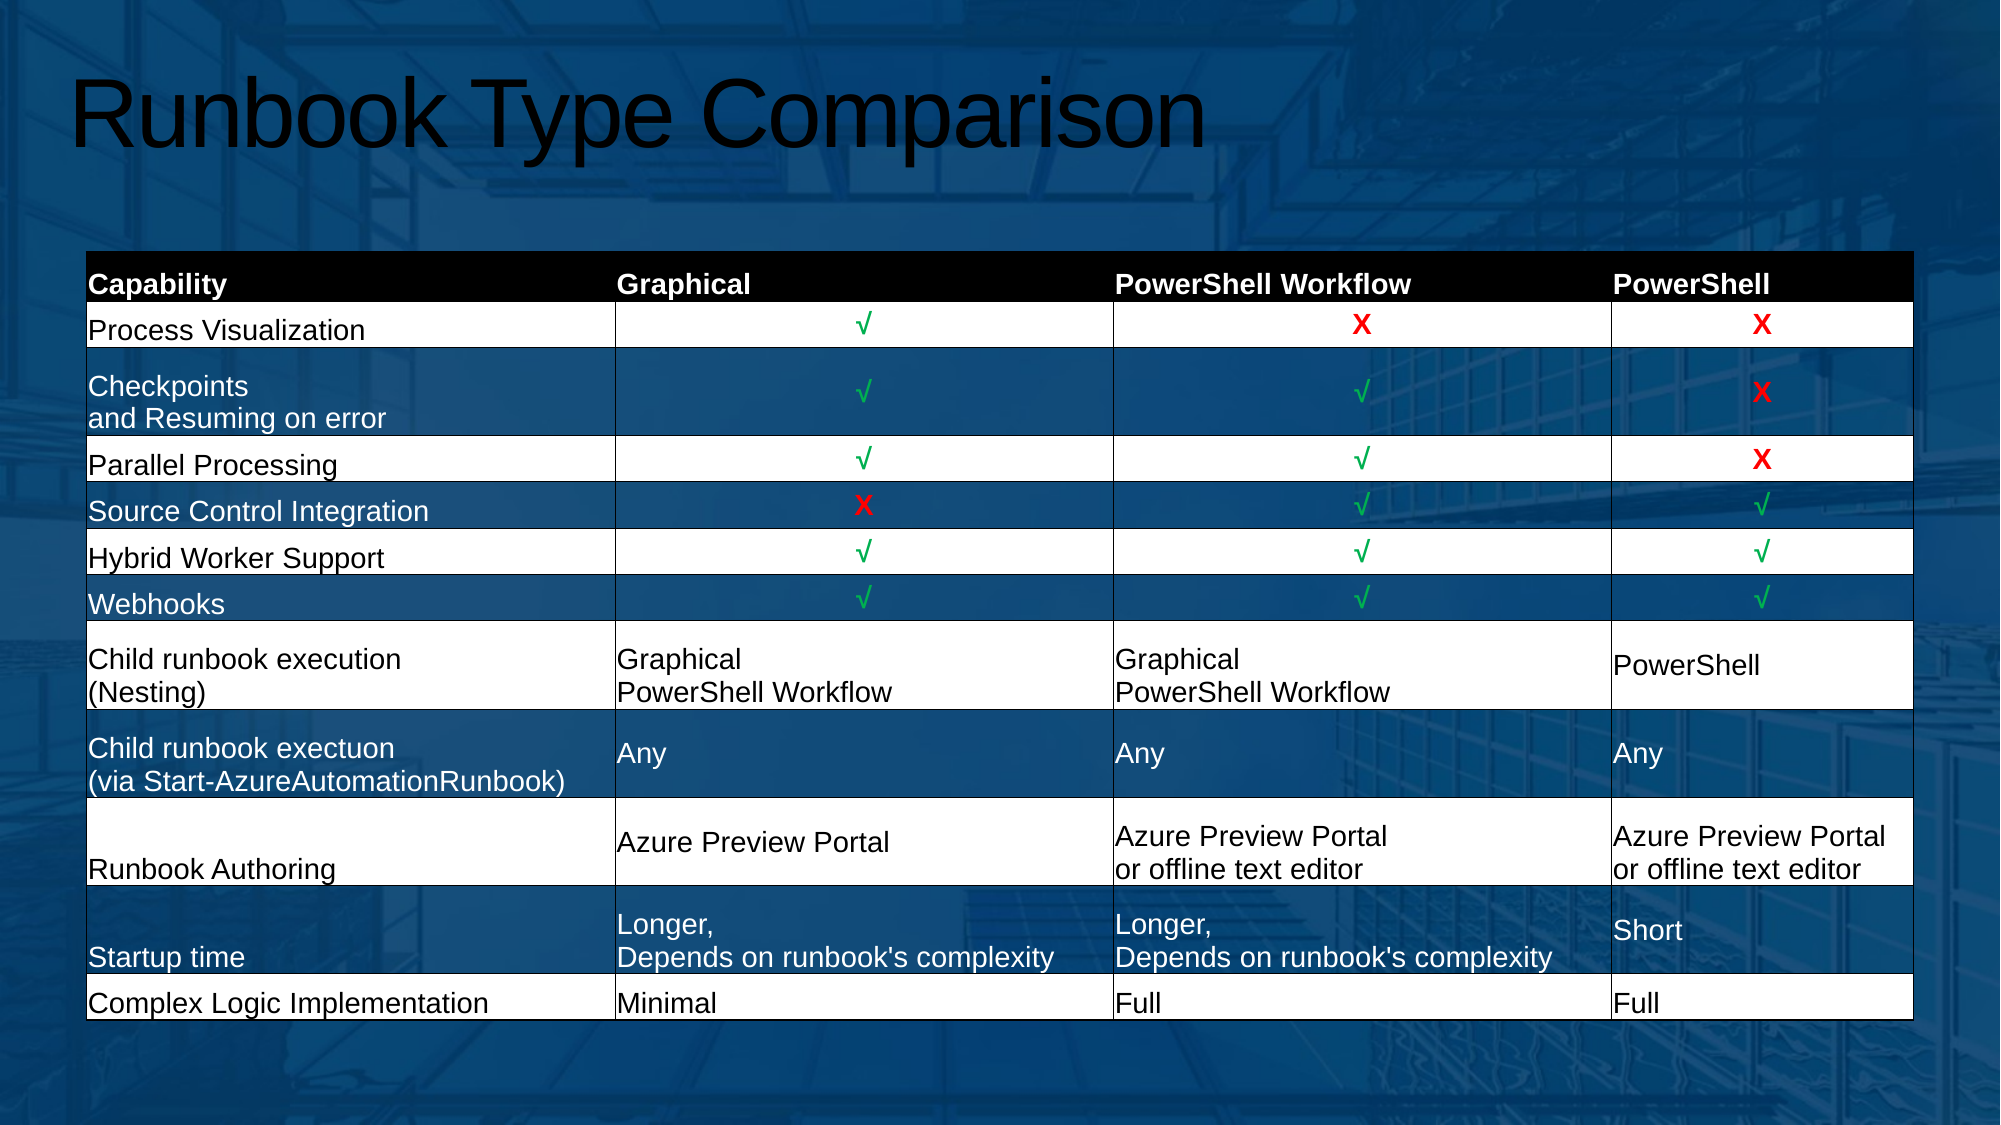

# Runbook Type Comparison
| Capability | Graphical | PowerShell Workflow | PowerShell |
| --- | --- | --- | --- |
| Process Visualization | √ | X | X |
| Checkpoints and Resuming on error | √ | √ | X |
| Parallel Processing | √ | √ | X |
| Source Control Integration | X | √ | √ |
| Hybrid Worker Support | √ | √ | √ |
| Webhooks | √ | √ | √ |
| Child runbook execution (Nesting) | Graphical PowerShell Workflow | Graphical PowerShell Workflow | PowerShell |
| Child runbook exectuon (via Start-AzureAutomationRunbook) | Any | Any | Any |
| Runbook Authoring | Azure Preview Portal | Azure Preview Portal or offline text editor | Azure Preview Portal or offline text editor |
| Startup time | Longer, Depends on runbook's complexity | Longer, Depends on runbook's complexity | Short |
| Complex Logic Implementation | Minimal | Full | Full |